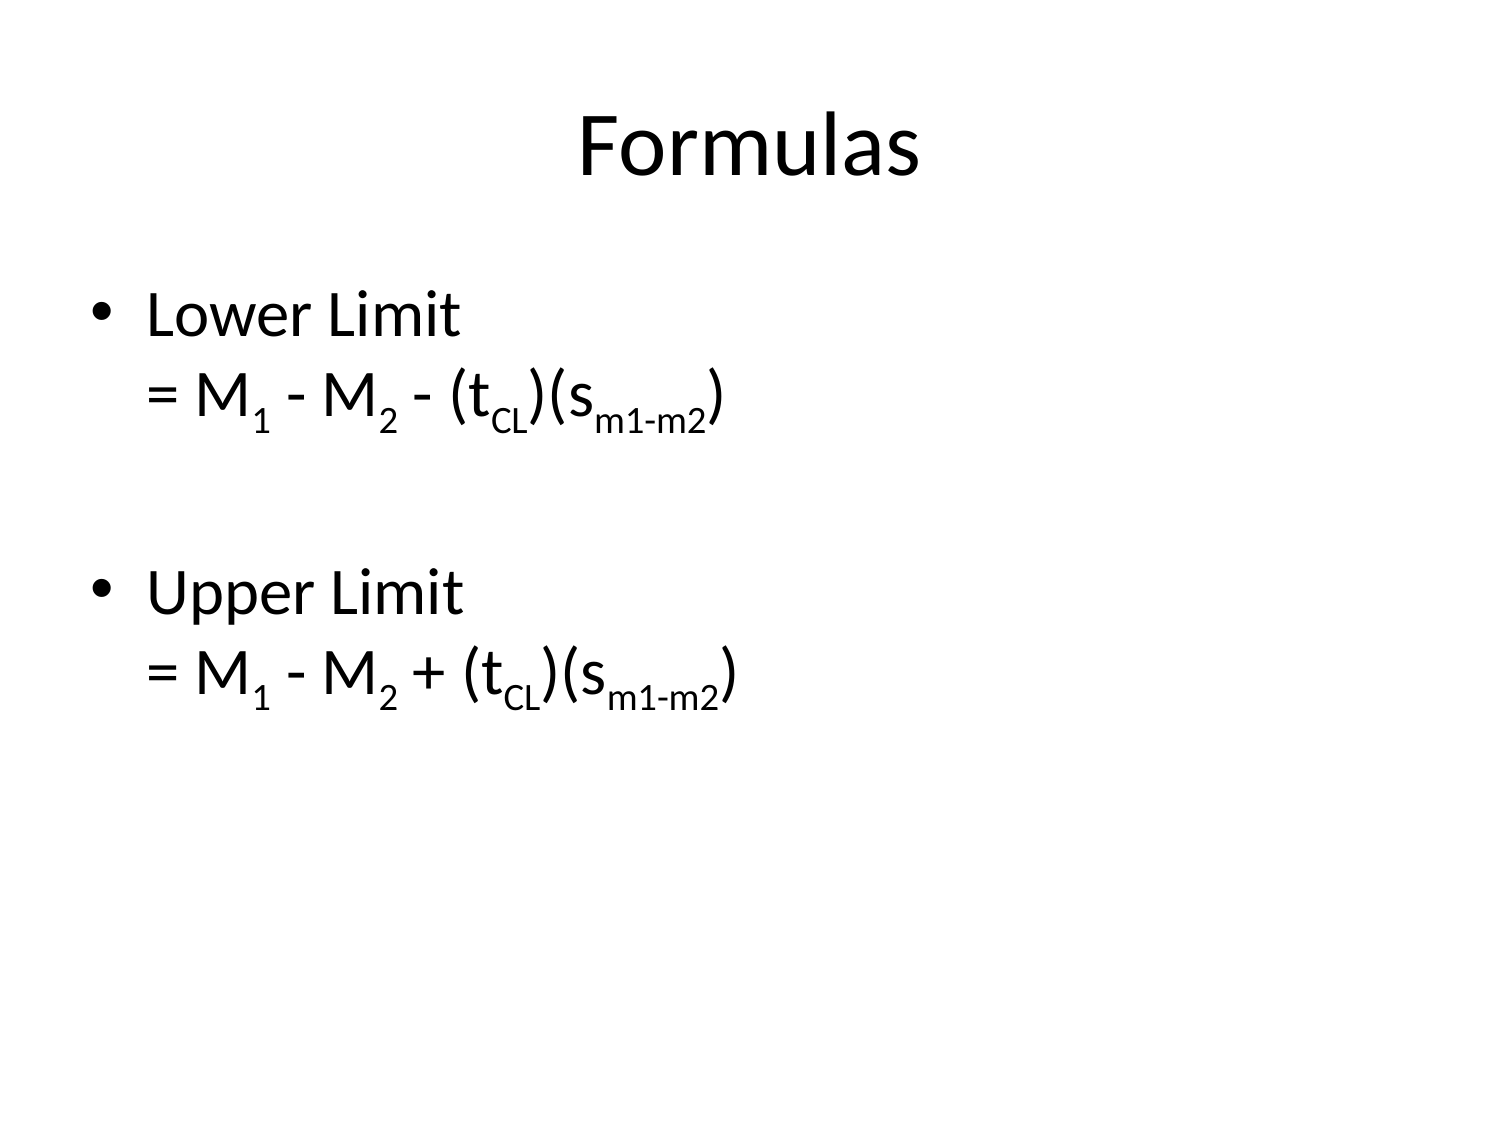

# Formulas
Lower Limit
= M1 - M2 - (tCL)(sm1-m2)

Upper Limit
= M1 - M2 + (tCL)(sm1-m2)